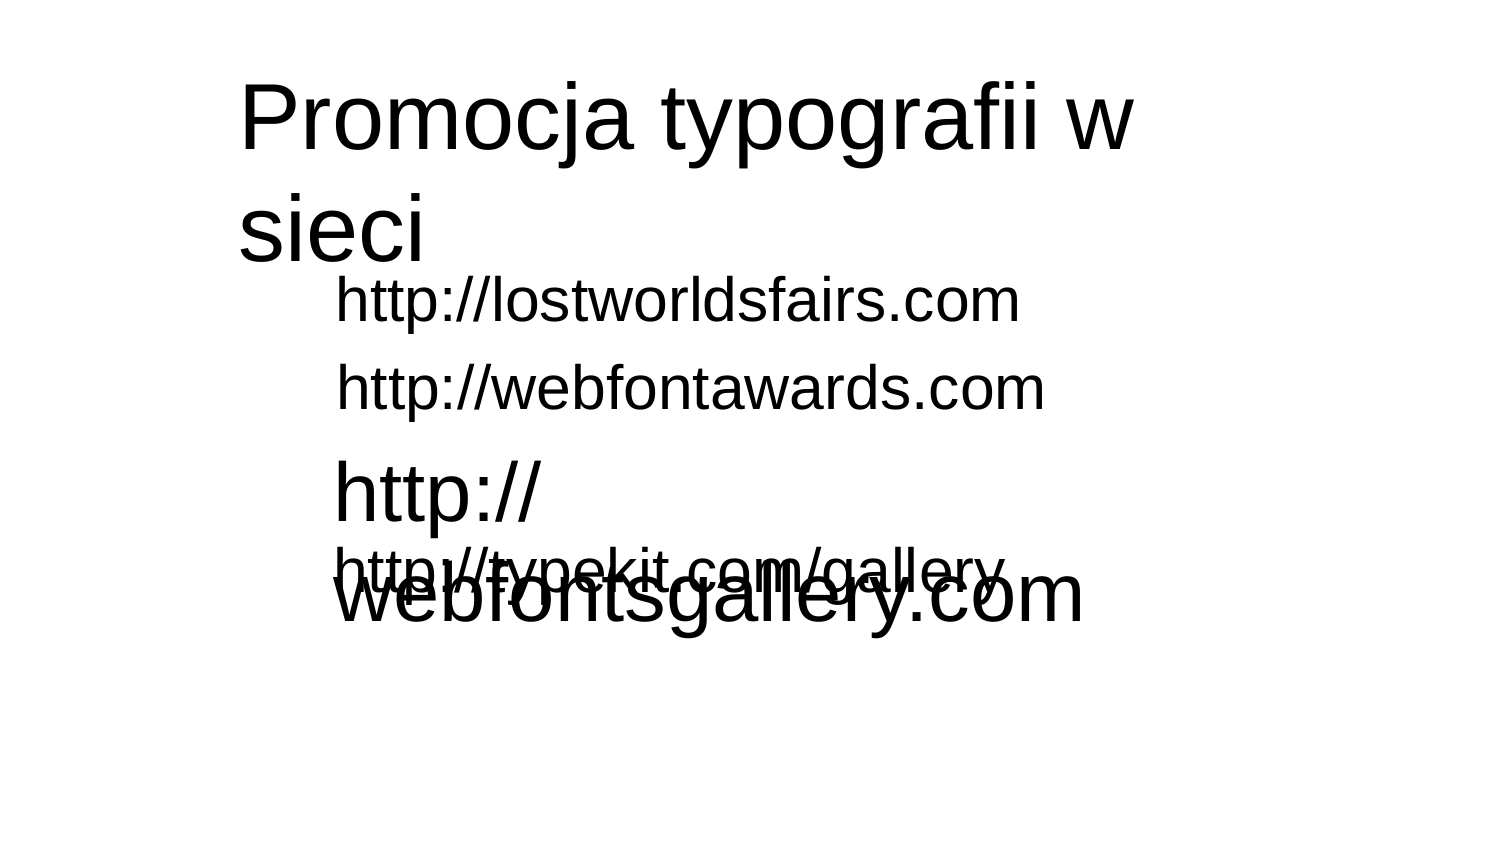

Promocja typografii w sieci
http://lostworldsfairs.com
http://webfontawards.com
http://webfontsgallery.com
http://typekit.com/gallery